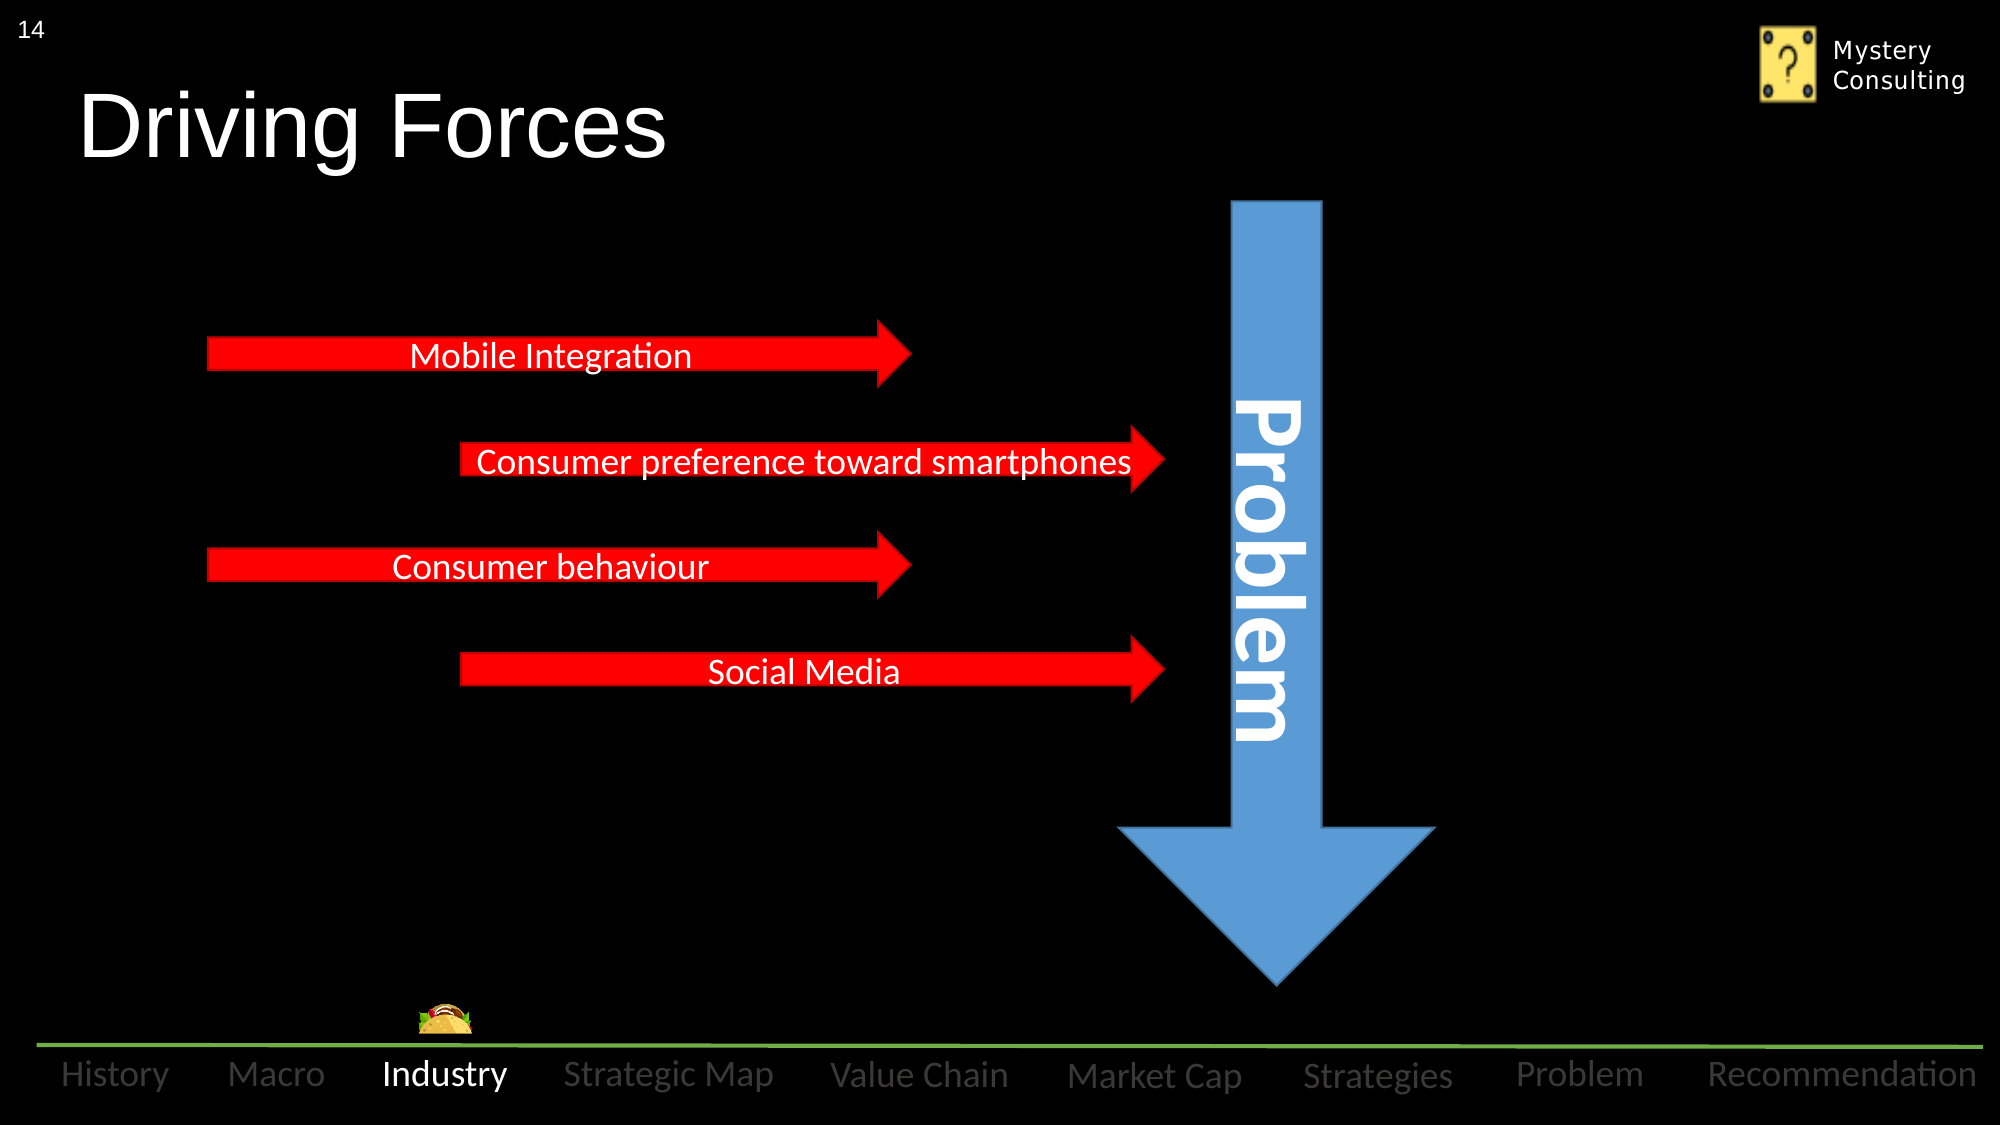

14
# Driving Forces
Problem
Mobile Integration
Consumer preference toward smartphones
Consumer behaviour
Social Media